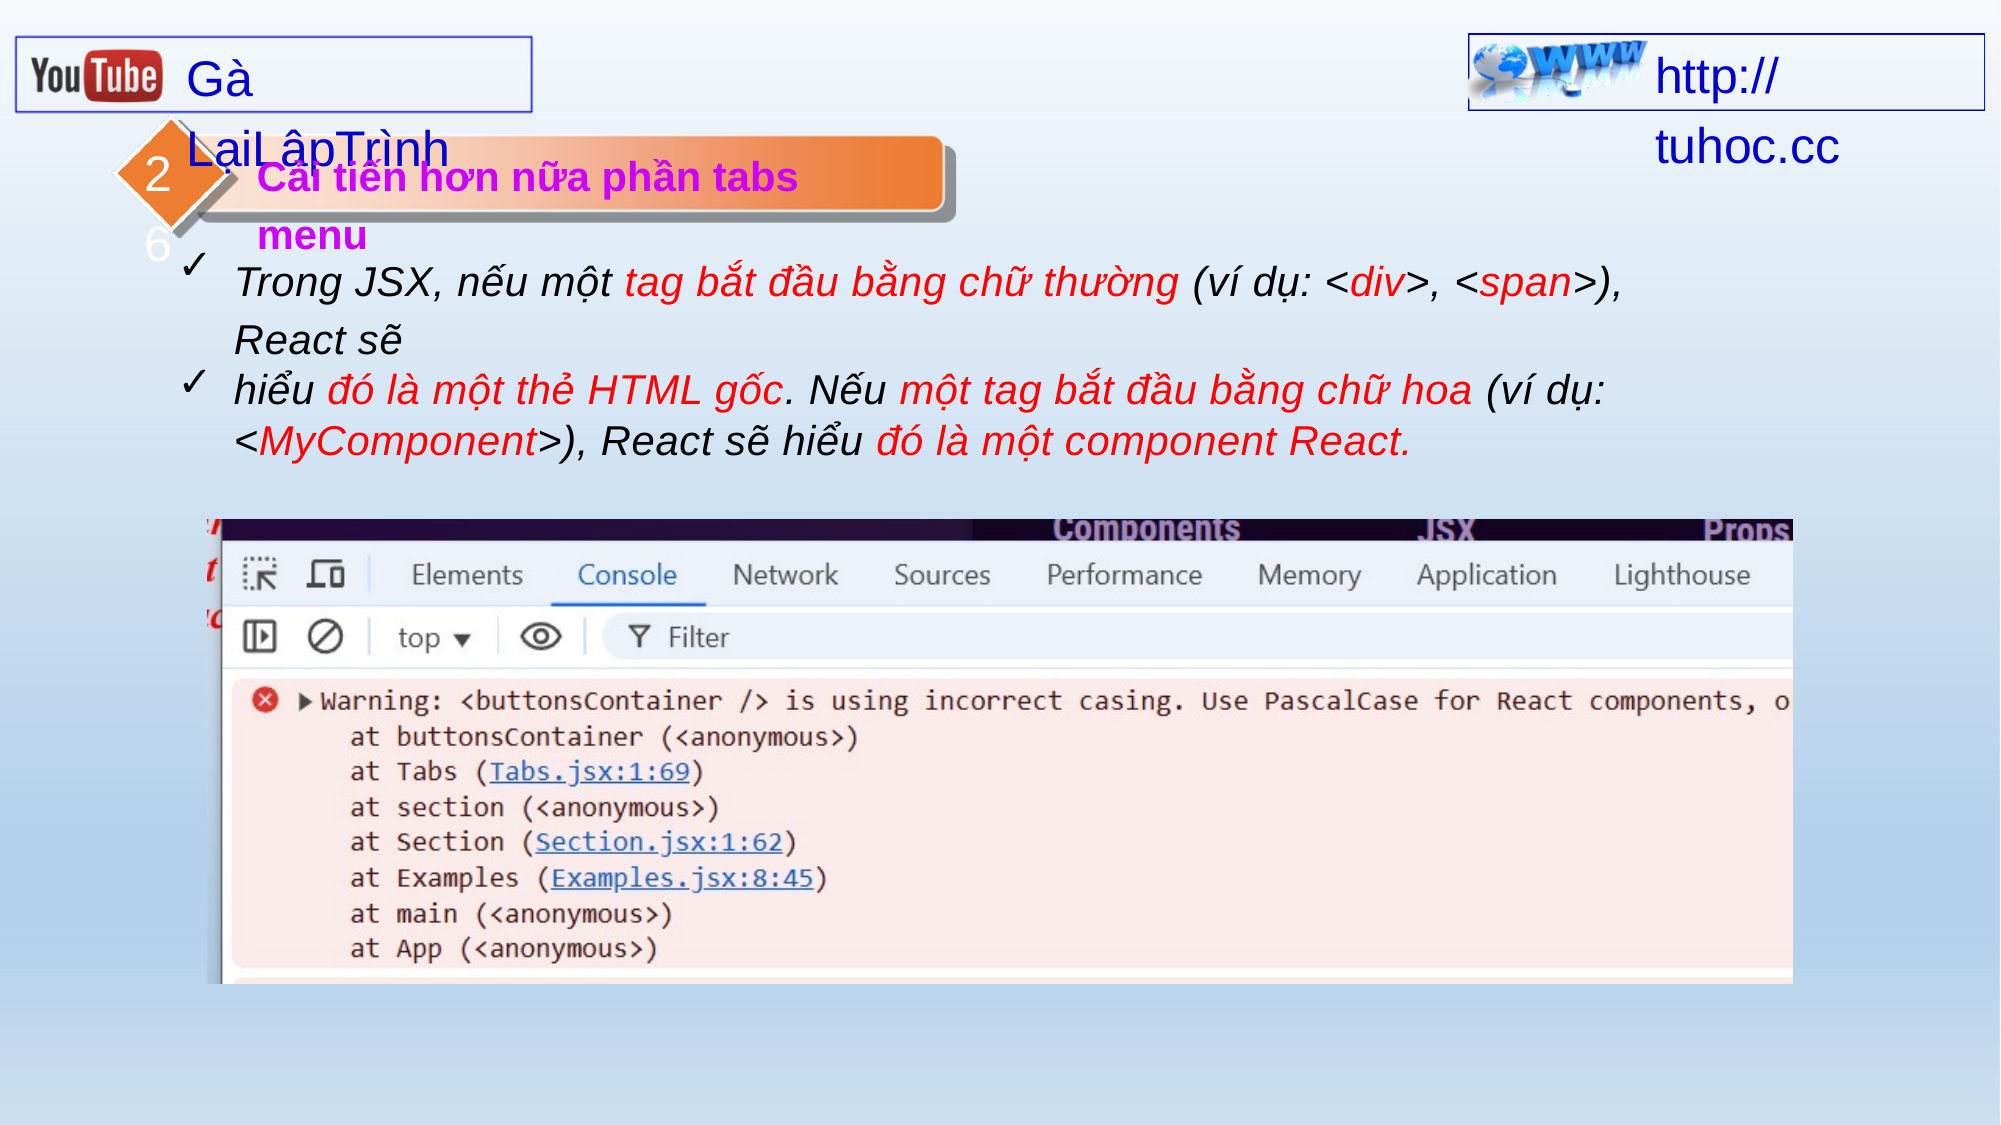

http:// tuhoc.cc

Gà LạiLậpTrình

26
Cải tiến hơn nữa phần tabs menu

✓ ✓
Trong JSX, nếu một tag bắt đầu bằng chữ thường (ví dụ: <div>, <span>), React sẽ
hiểu đó là một thẻ HTML gốc. Nếu một tag bắt đầu bằng chữ hoa (ví dụ: <MyComponent>), React sẽ hiểu đó là một component React.